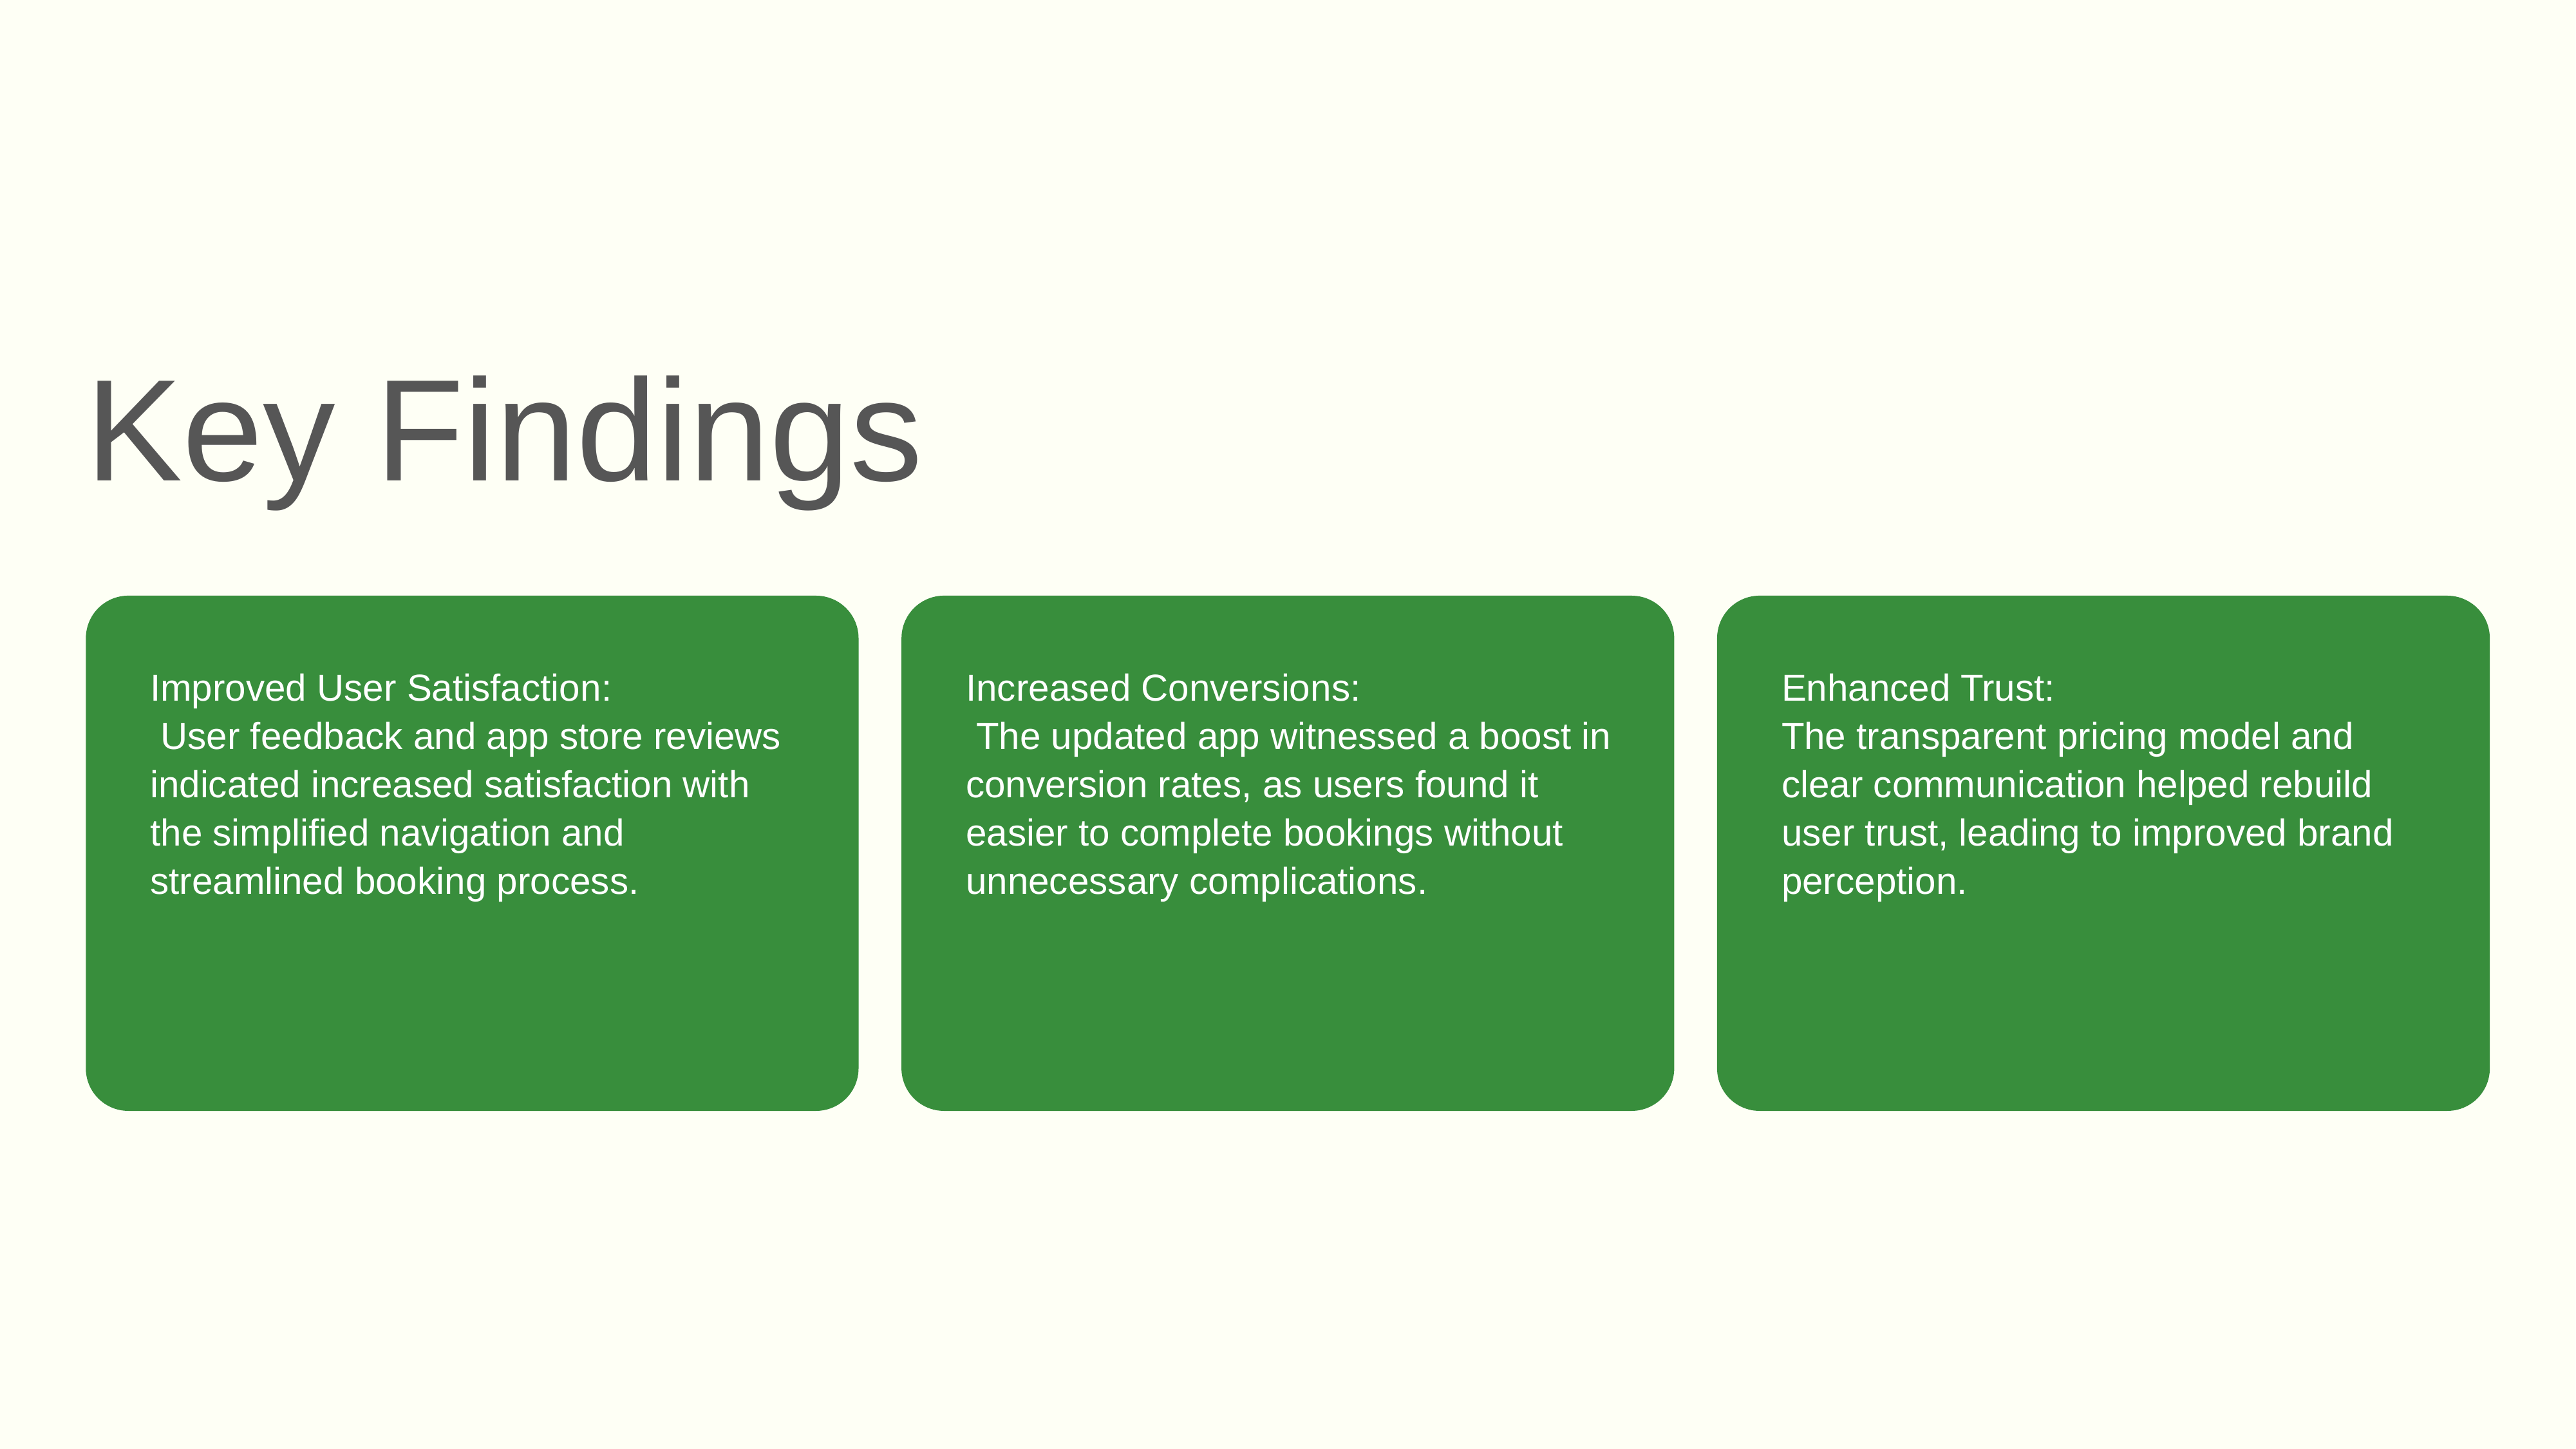

Key Findings

Improved User Satisfaction:
 User feedback and app store reviews indicated increased satisfaction with the simplified navigation and streamlined booking process.
Increased Conversions:
 The updated app witnessed a boost in conversion rates, as users found it easier to complete bookings without unnecessary complications.
Enhanced Trust:
The transparent pricing model and clear communication helped rebuild user trust, leading to improved brand perception.